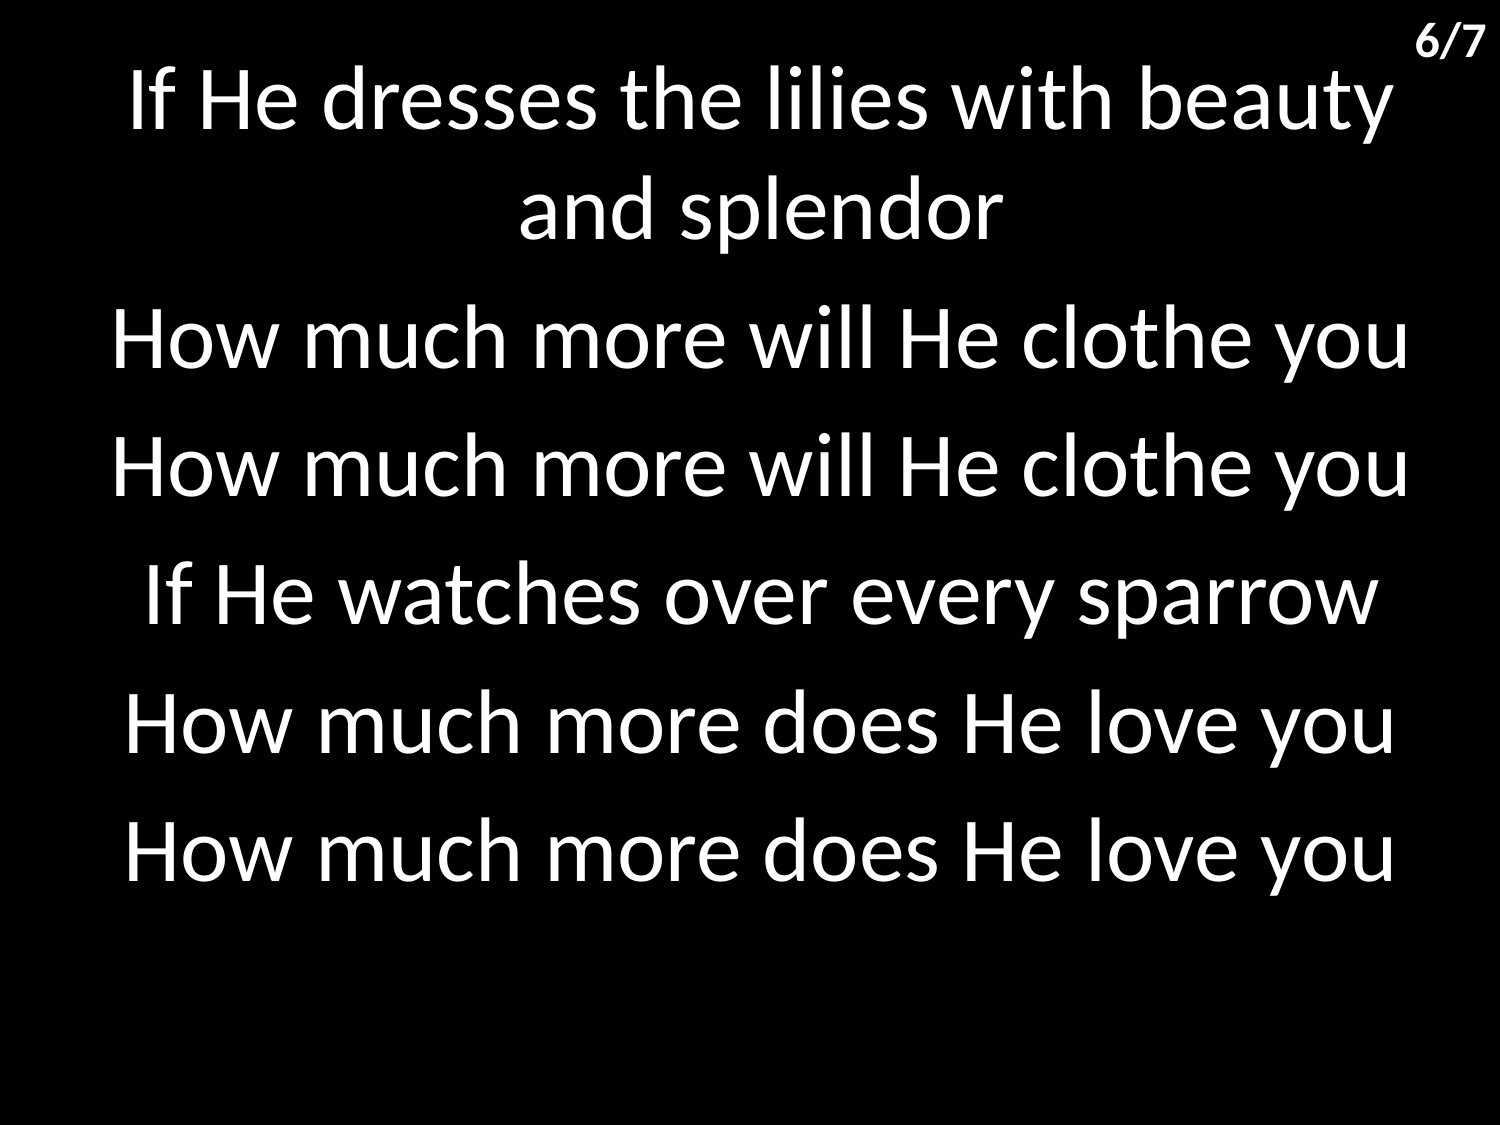

6/7
If He dresses the lilies with beauty and splendor
How much more will He clothe you
How much more will He clothe you
If He watches over every sparrow
How much more does He love you
How much more does He love you